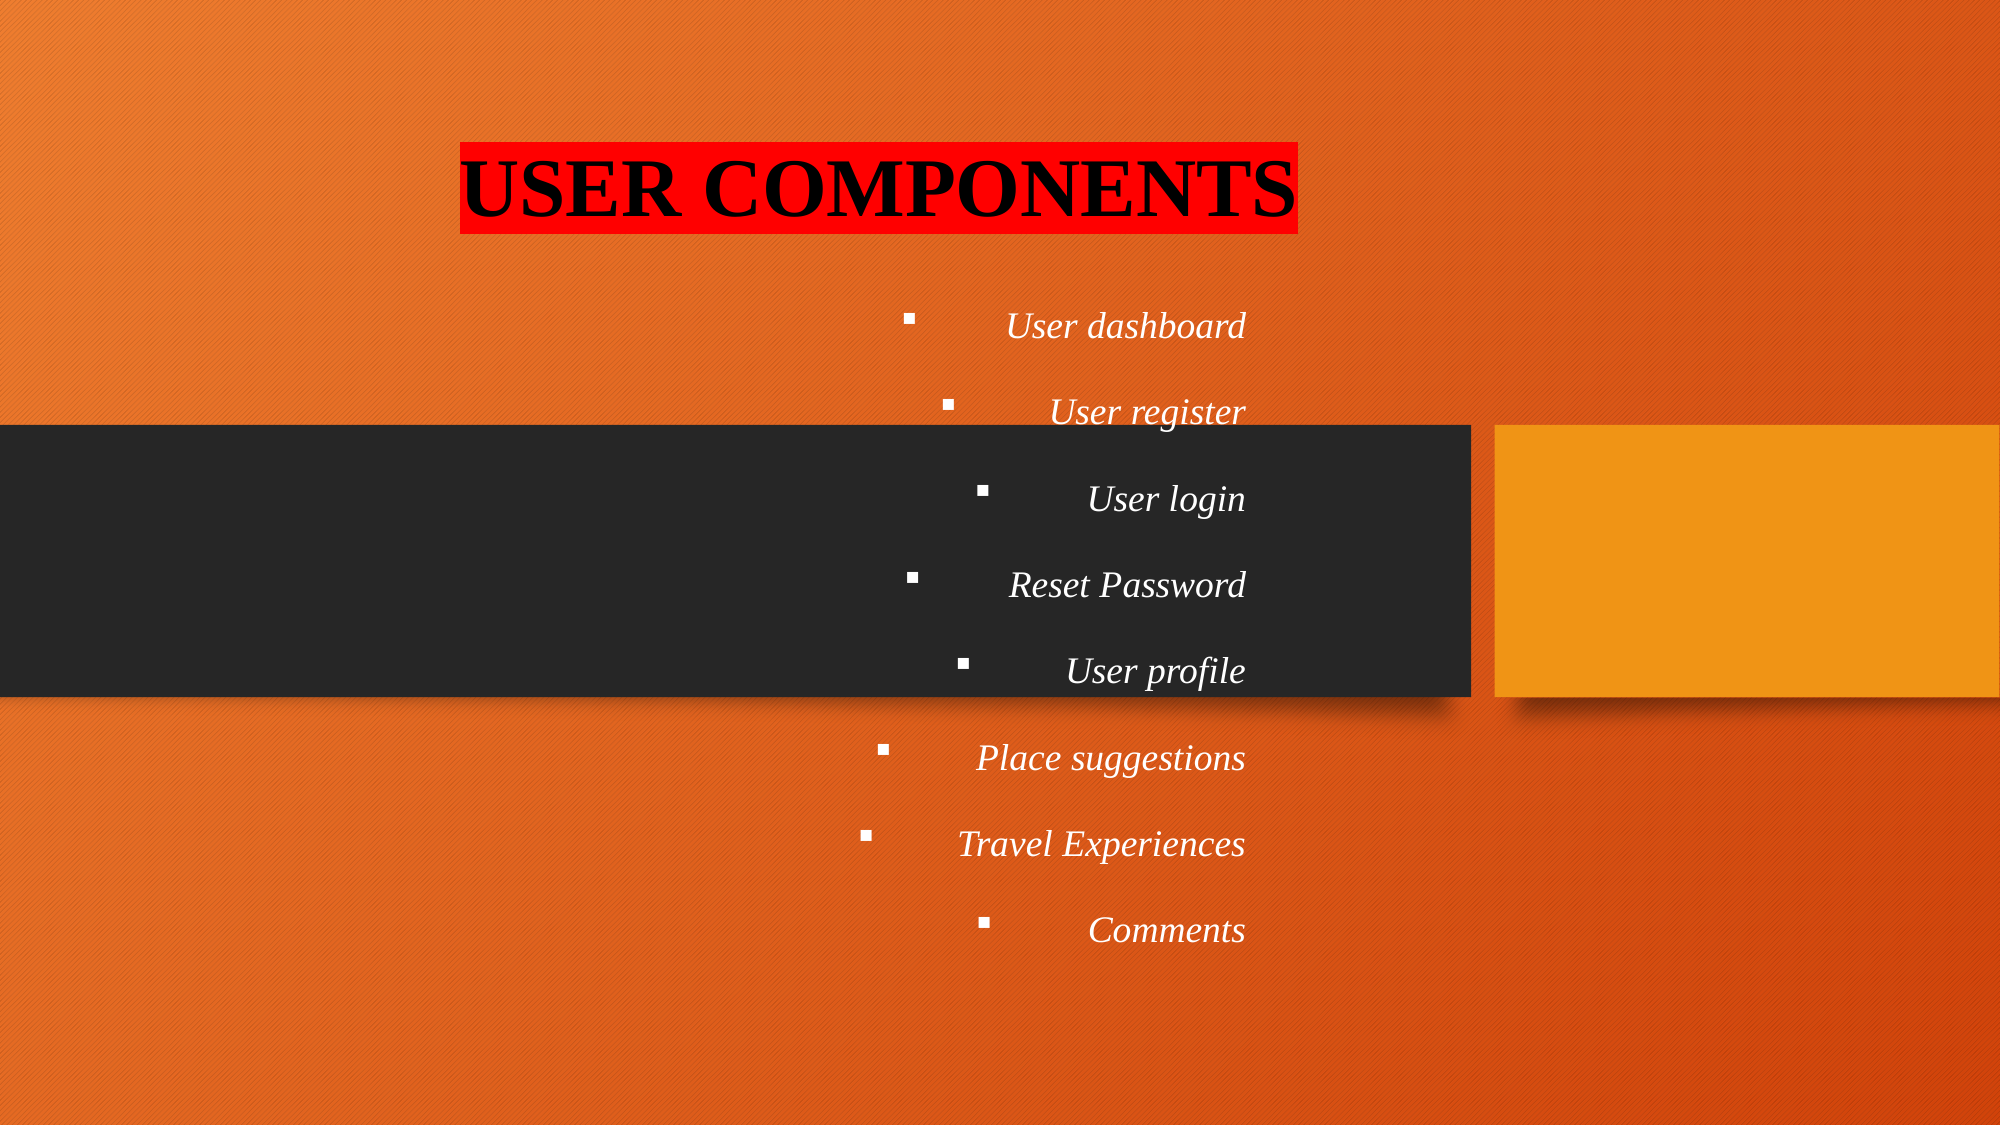

# USER COMPONENTS
User dashboard
User register
User login
Reset Password
User profile
Place suggestions
Travel Experiences
Comments